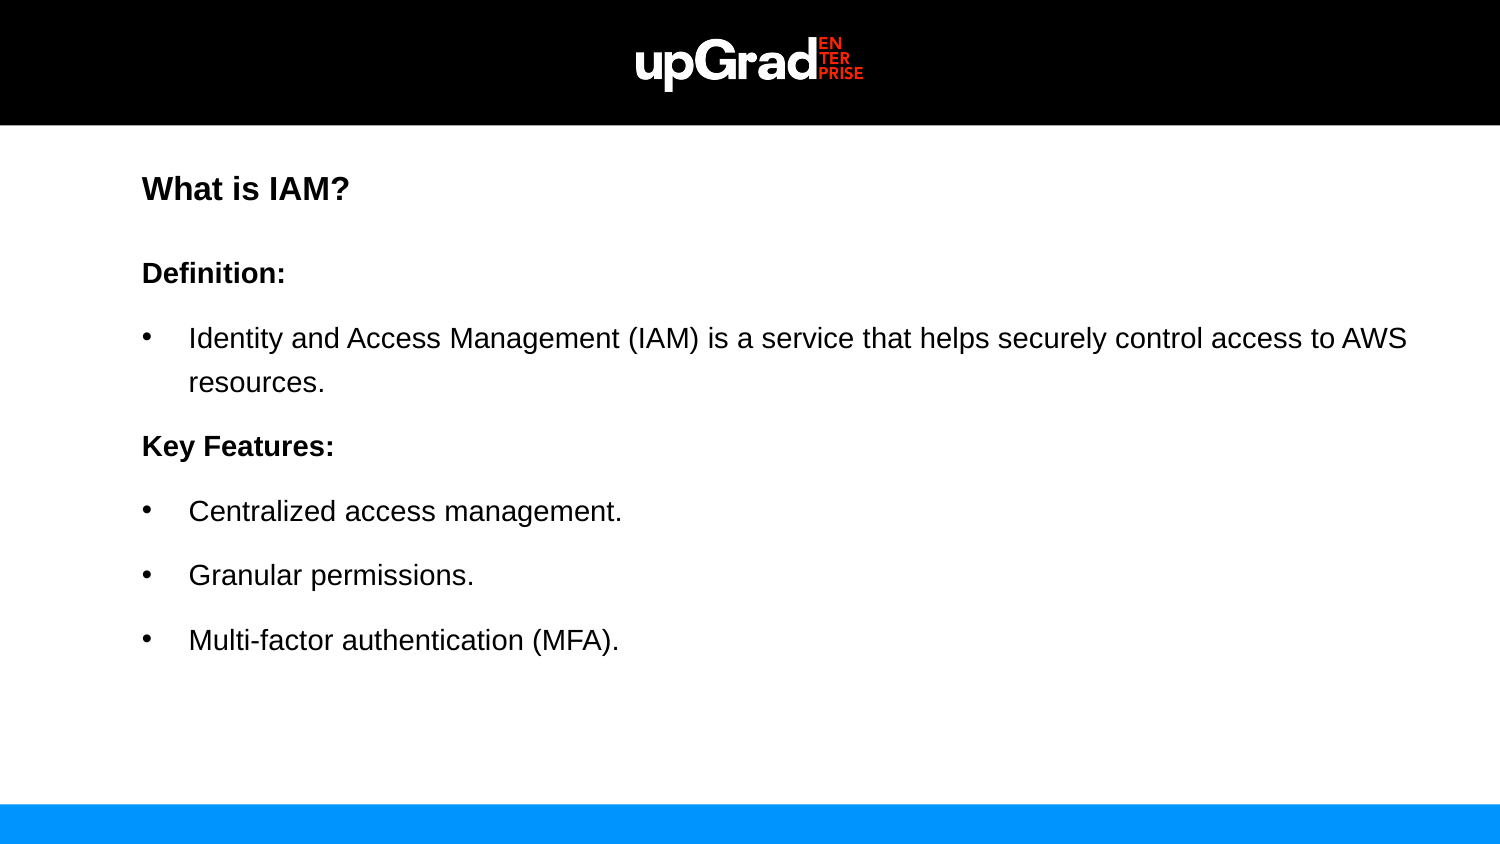

What is IAM?
Definition:
Identity and Access Management (IAM) is a service that helps securely control access to AWS resources.
Key Features:
Centralized access management.
Granular permissions.
Multi-factor authentication (MFA).